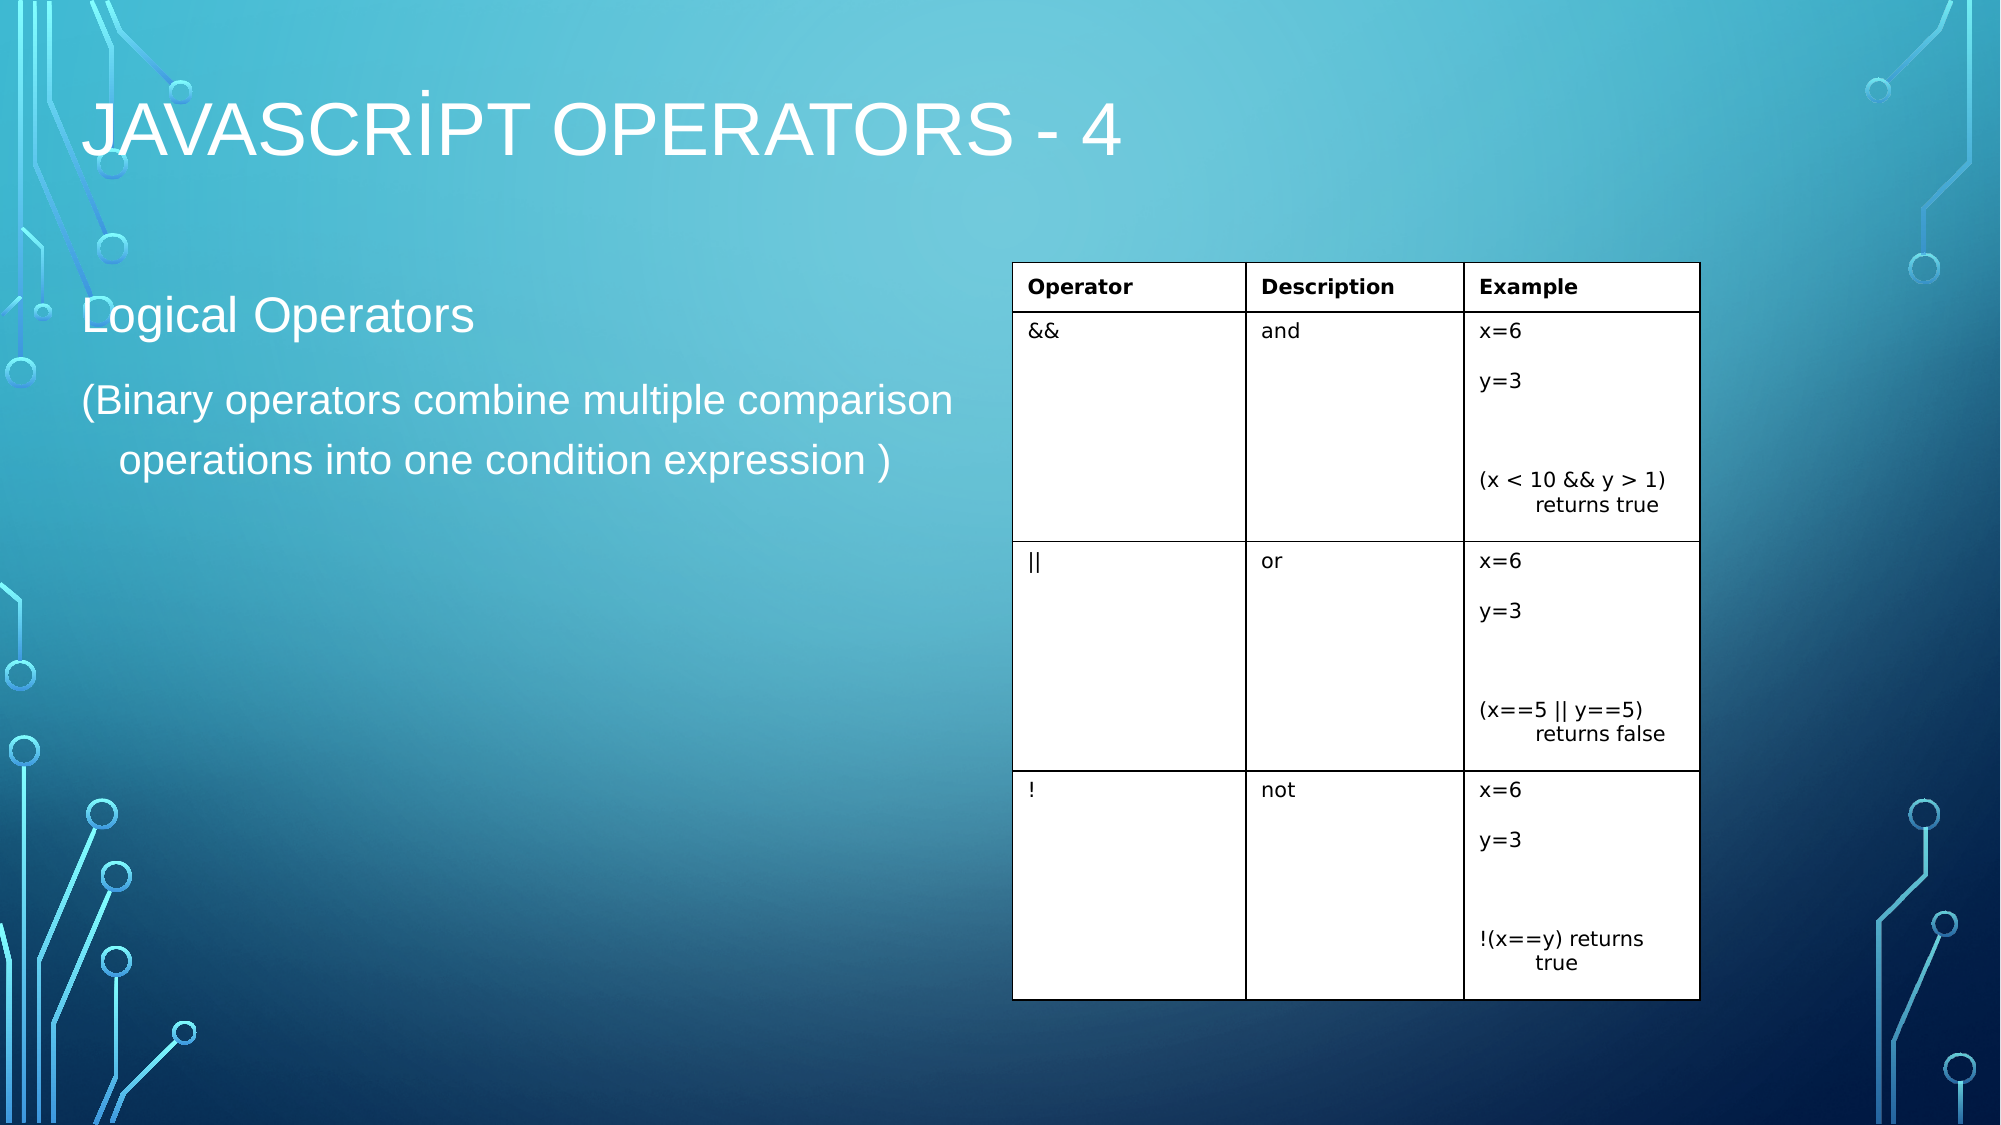

# JavaScript Operators - 4
Logical Operators
(Binary operators combine multiple comparison operations into one condition expression )

| Operator | Description | Example |
| --- | --- | --- |
| && | and | x=6 |
|  |  | y=3 |
|  |  |  |
|  |  | (x < 10 && y > 1) returns true |
| || | or | x=6 |
|  |  | y=3 |
|  |  |  |
|  |  | (x==5 || y==5) returns false |
| ! | not | x=6 |
|  |  | y=3 |
|  |  |  |
|  |  | !(x==y) returns true |